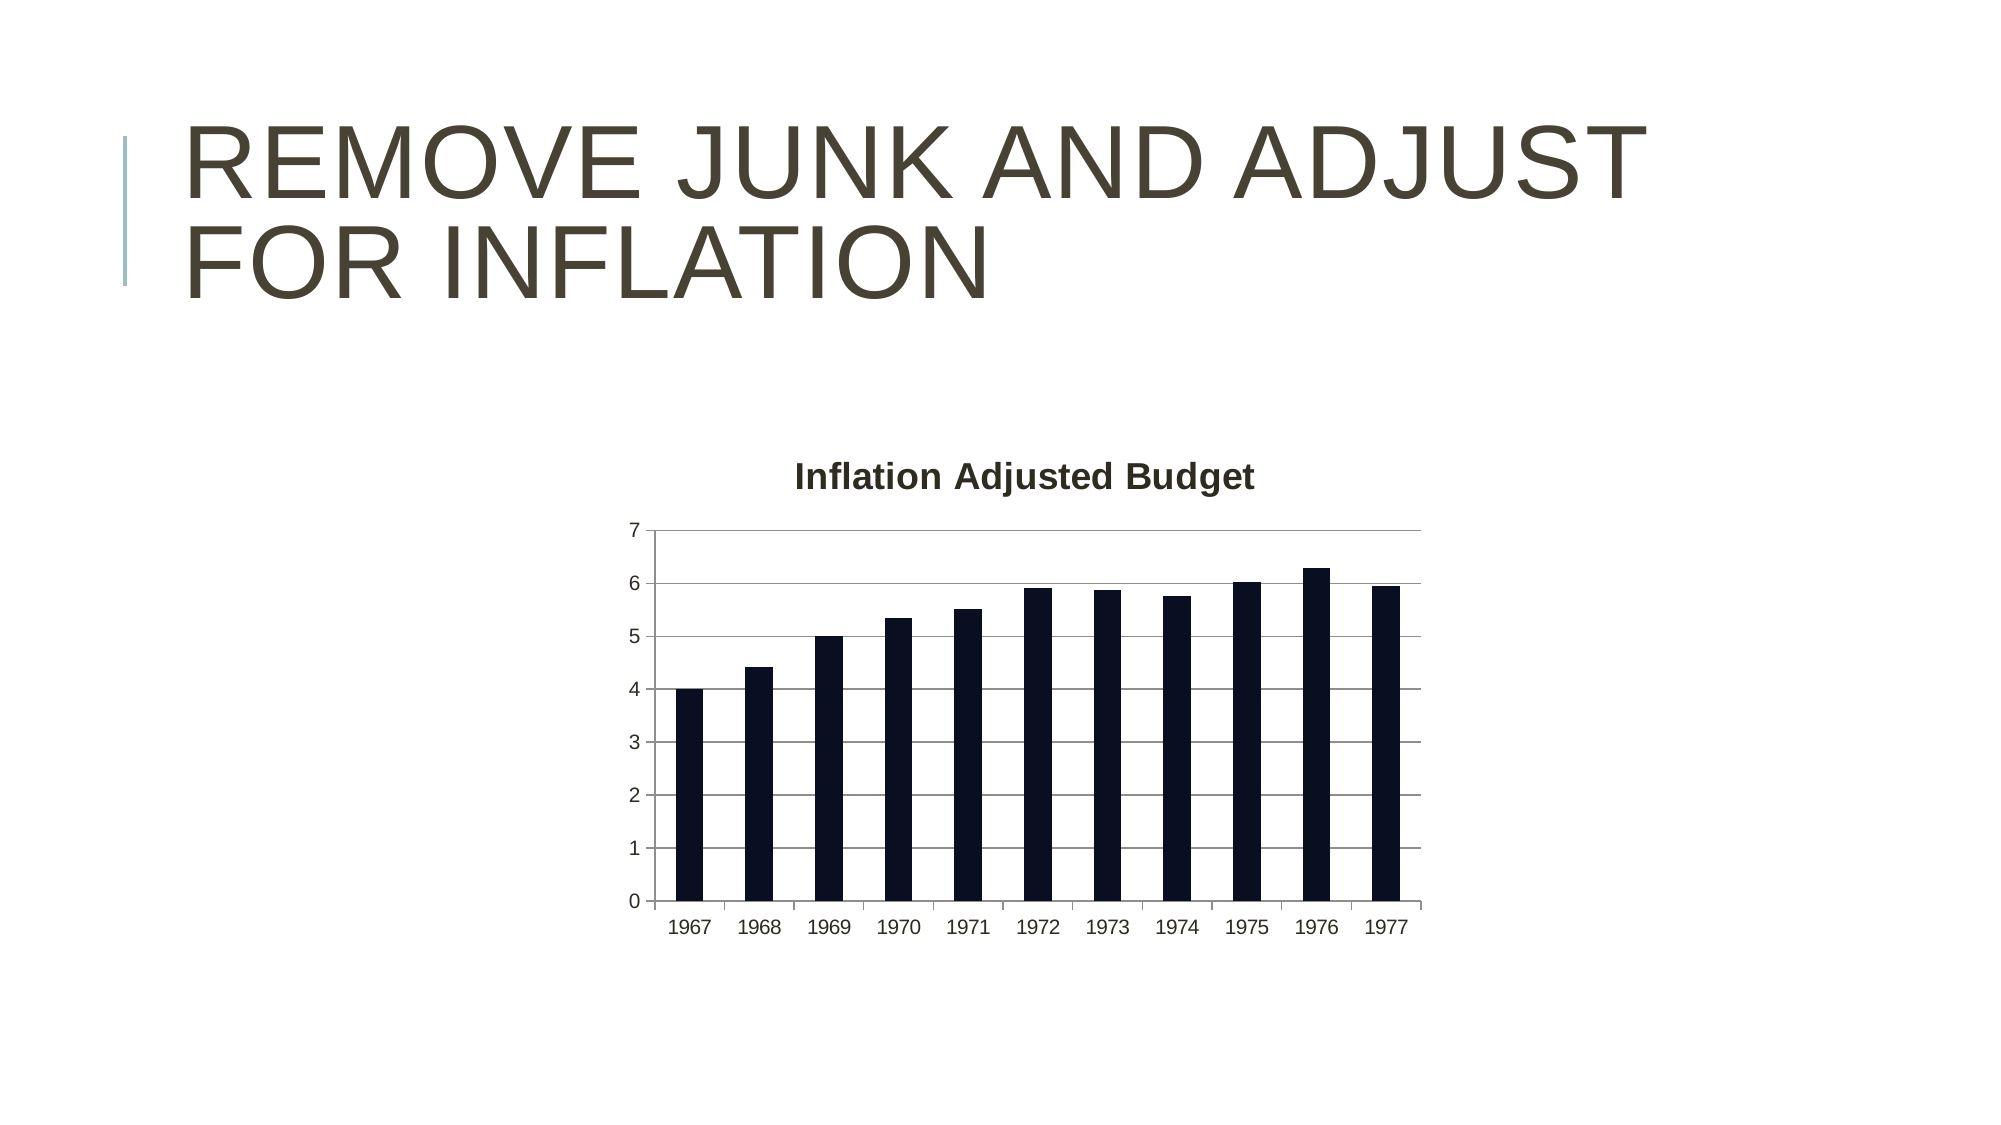

# Remove junk and adjust for inflation

### Chart:

| Category | Inflation Adjusted Budget |
|---|---|
| 1967 | 4.0 |
| 1968 | 4.4149425287356285 |
| 1969 | 5.005449591280653 |
| 1970 | 5.337113402061855 |
| 1971 | 5.525432098765428 |
| 1972 | 5.912918660287077 |
| 1973 | 5.867567567567562 |
| 1974 | 5.758620689655176 |
| 1975 | 6.021933085501863 |
| 1976 | 6.280843585237261 |
| 1977 | 5.952475247524748 |